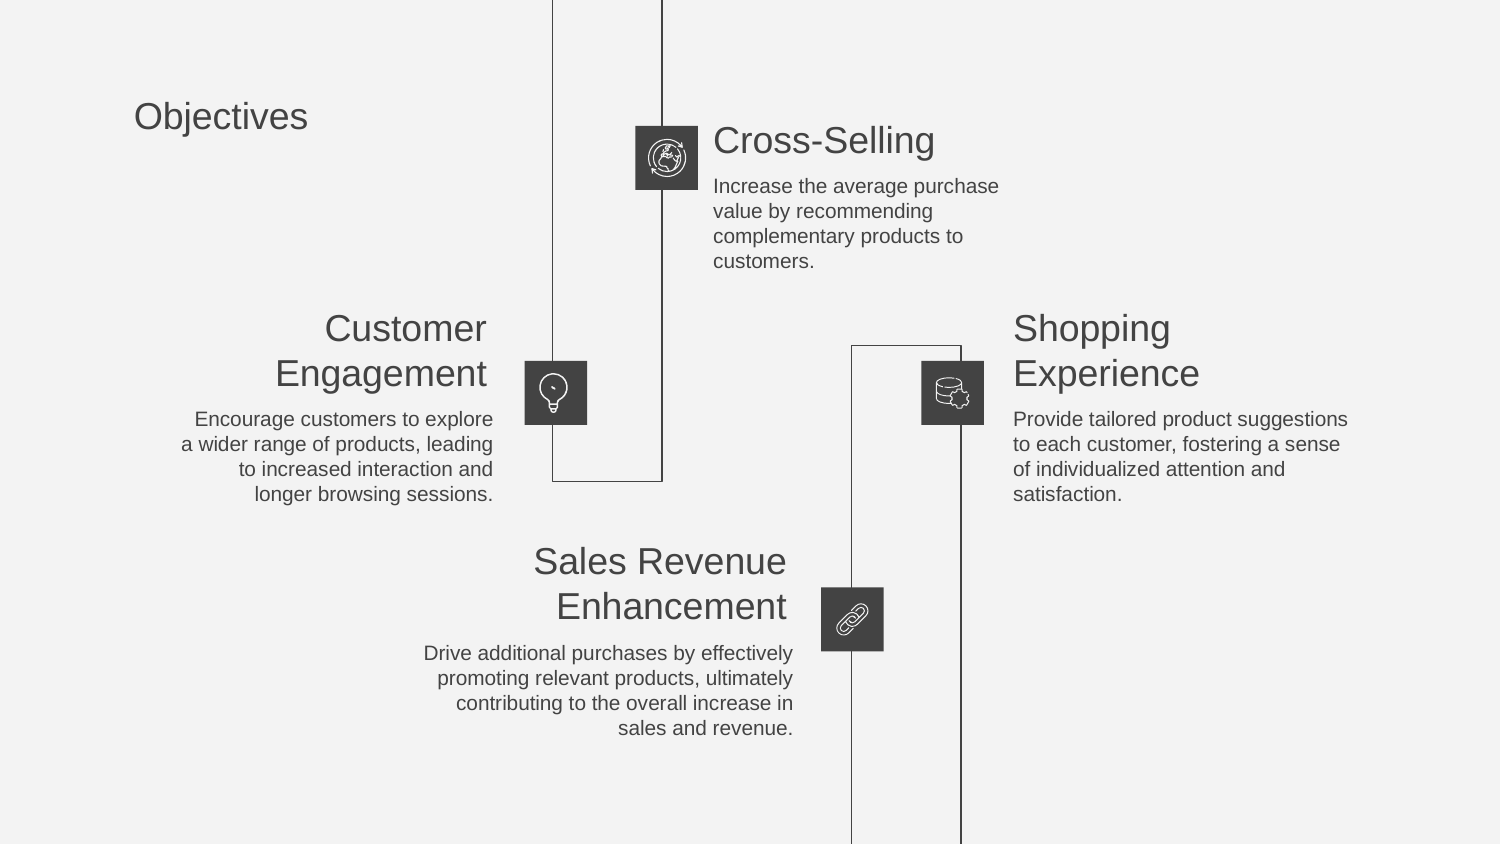

# Objectives
Cross-Selling

Increase the average purchase value by recommending complementary products to customers.
Shopping Experience
Customer Engagement

Provide tailored product suggestions to each customer, fostering a sense of individualized attention and satisfaction.
 Encourage customers to explore a wider range of products, leading to increased interaction and longer browsing sessions.
 Sales Revenue Enhancement

Drive additional purchases by effectively promoting relevant products, ultimately contributing to the overall increase in sales and revenue.